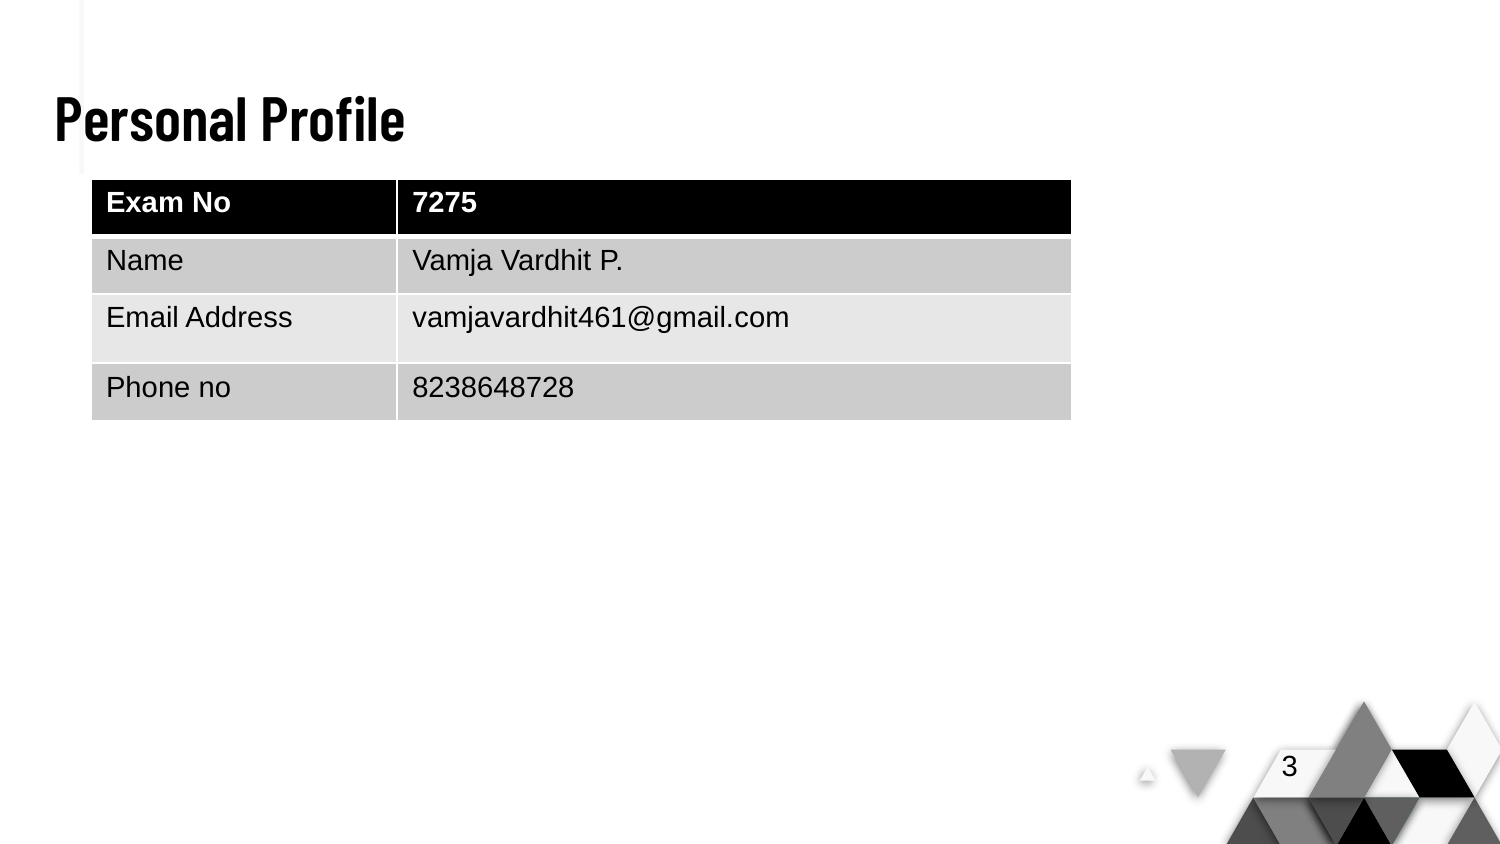

# Personal Profile
| Exam No | 7275 |
| --- | --- |
| Name | Vamja Vardhit P. |
| Email Address | vamjavardhit461@gmail.com |
| Phone no | 8238648728 |
3